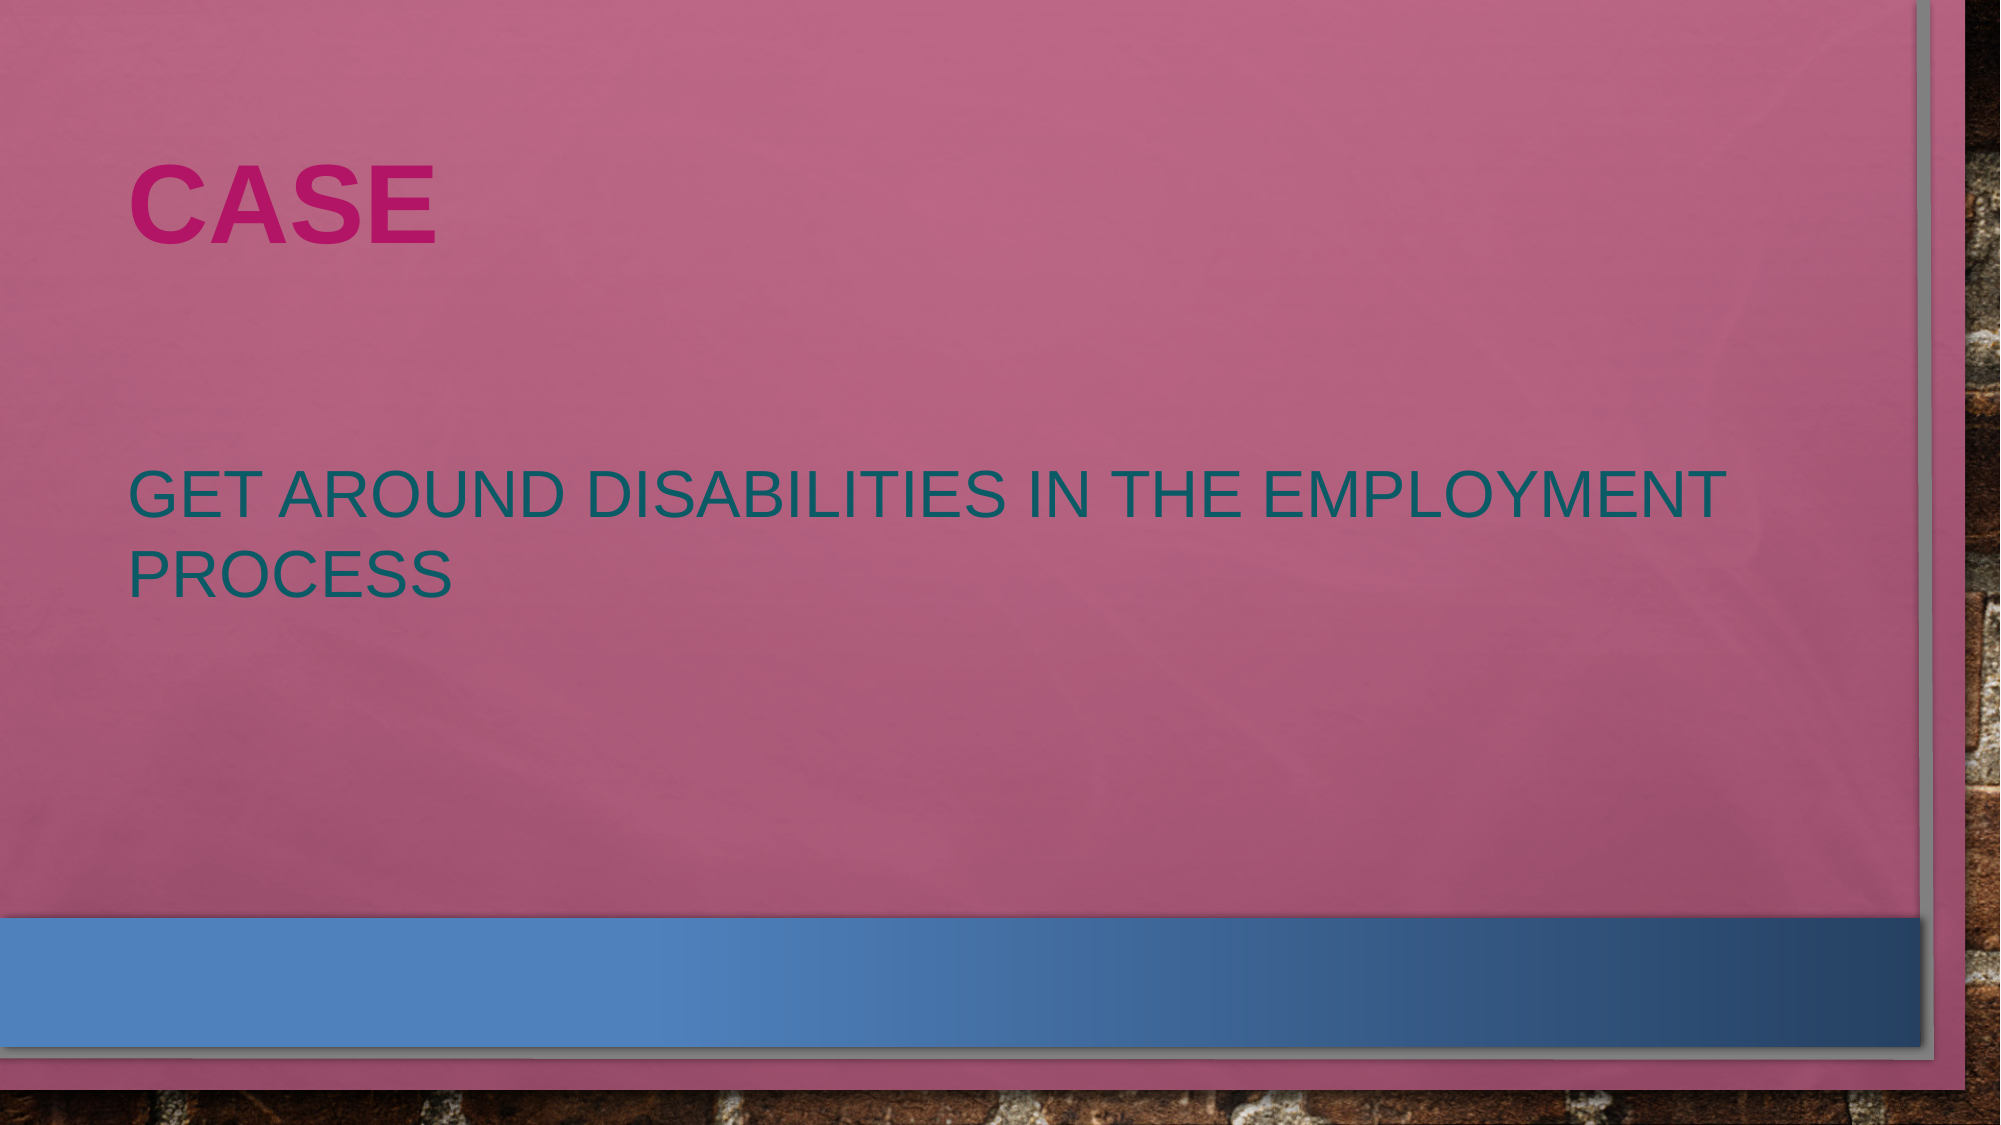

Case
Get around disabilities in the employment process